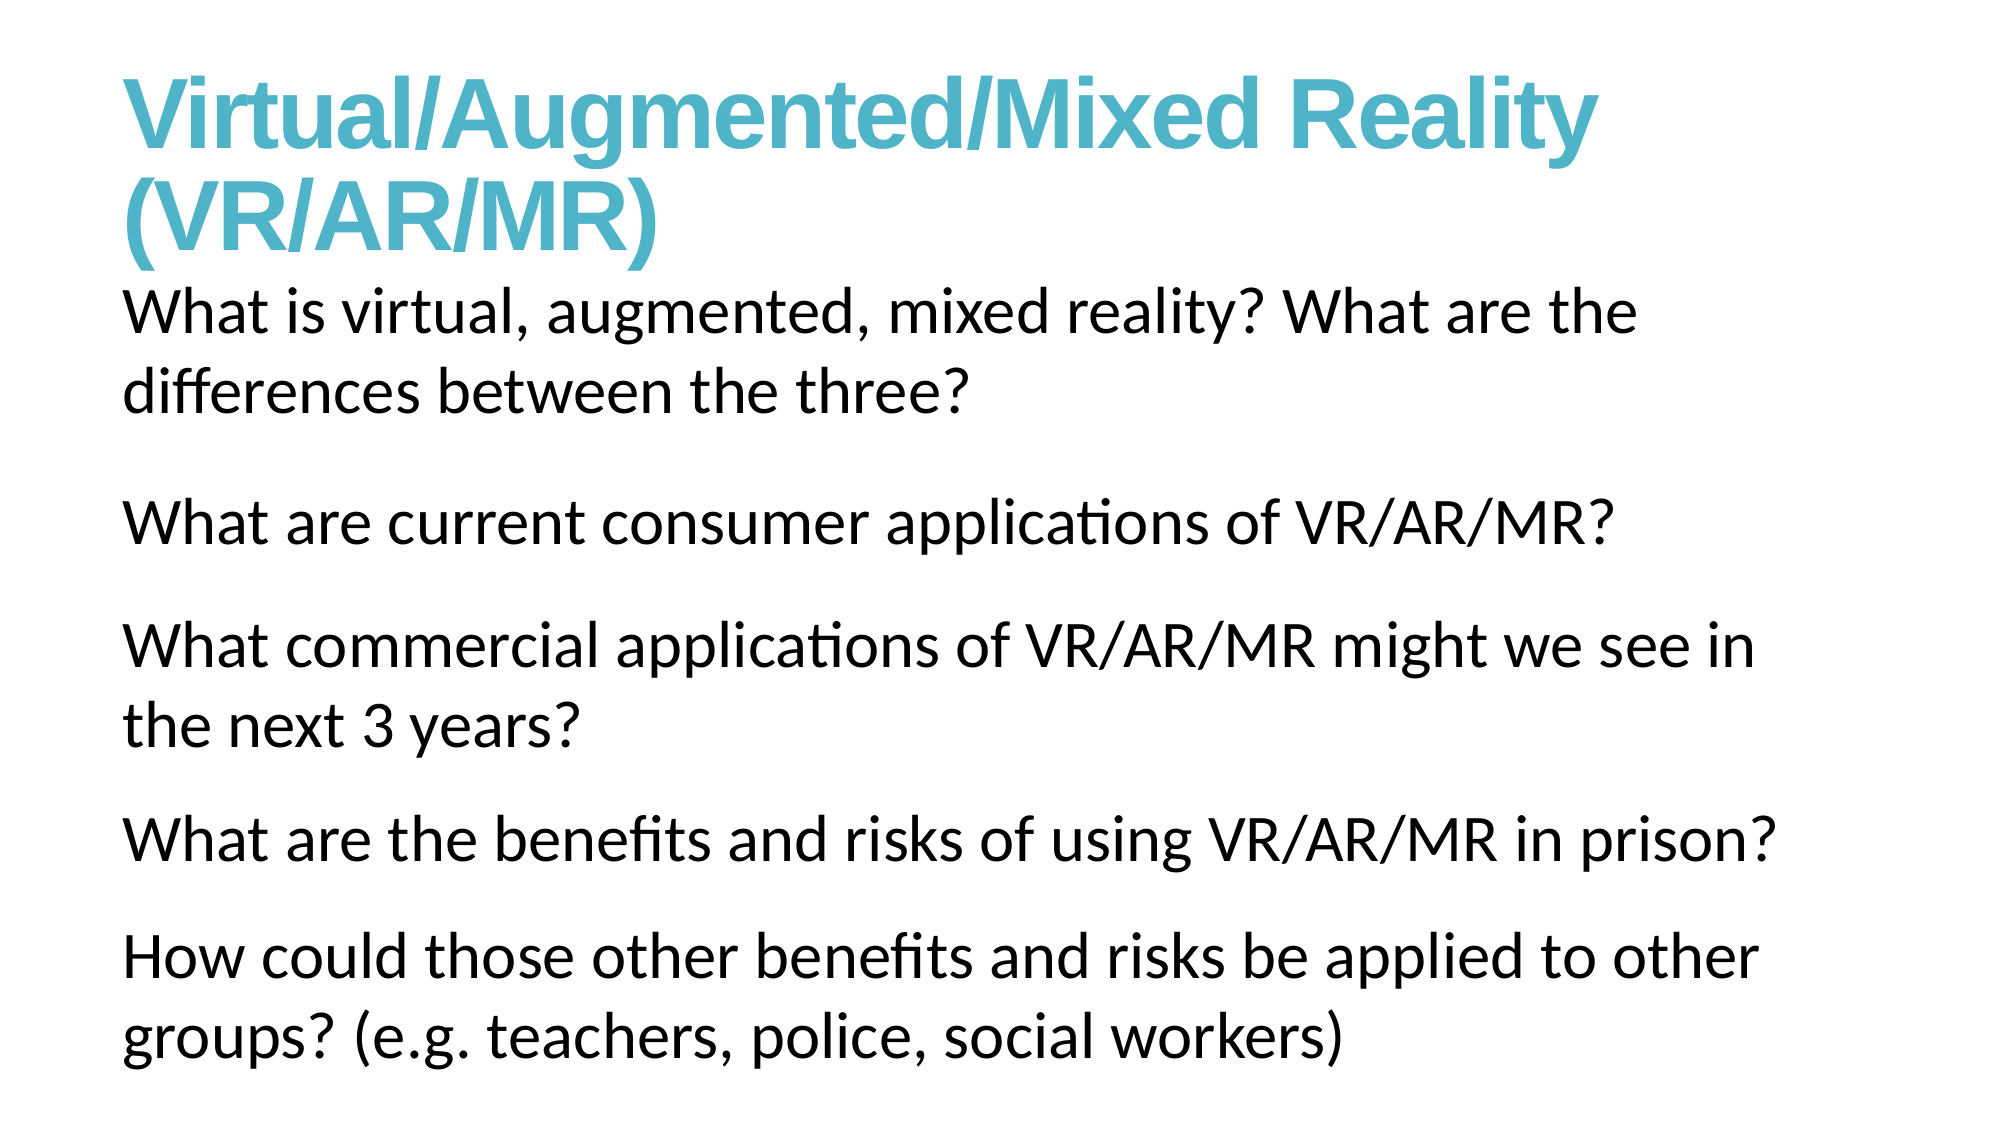

# Virtual/Augmented/Mixed Reality (VR/AR/MR)
What is virtual, augmented, mixed reality? What are the differences between the three?
What are current consumer applications of VR/AR/MR?
What commercial applications of VR/AR/MR might we see in the next 3 years?
What are the benefits and risks of using VR/AR/MR in prison?
How could those other benefits and risks be applied to other groups? (e.g. teachers, police, social workers)